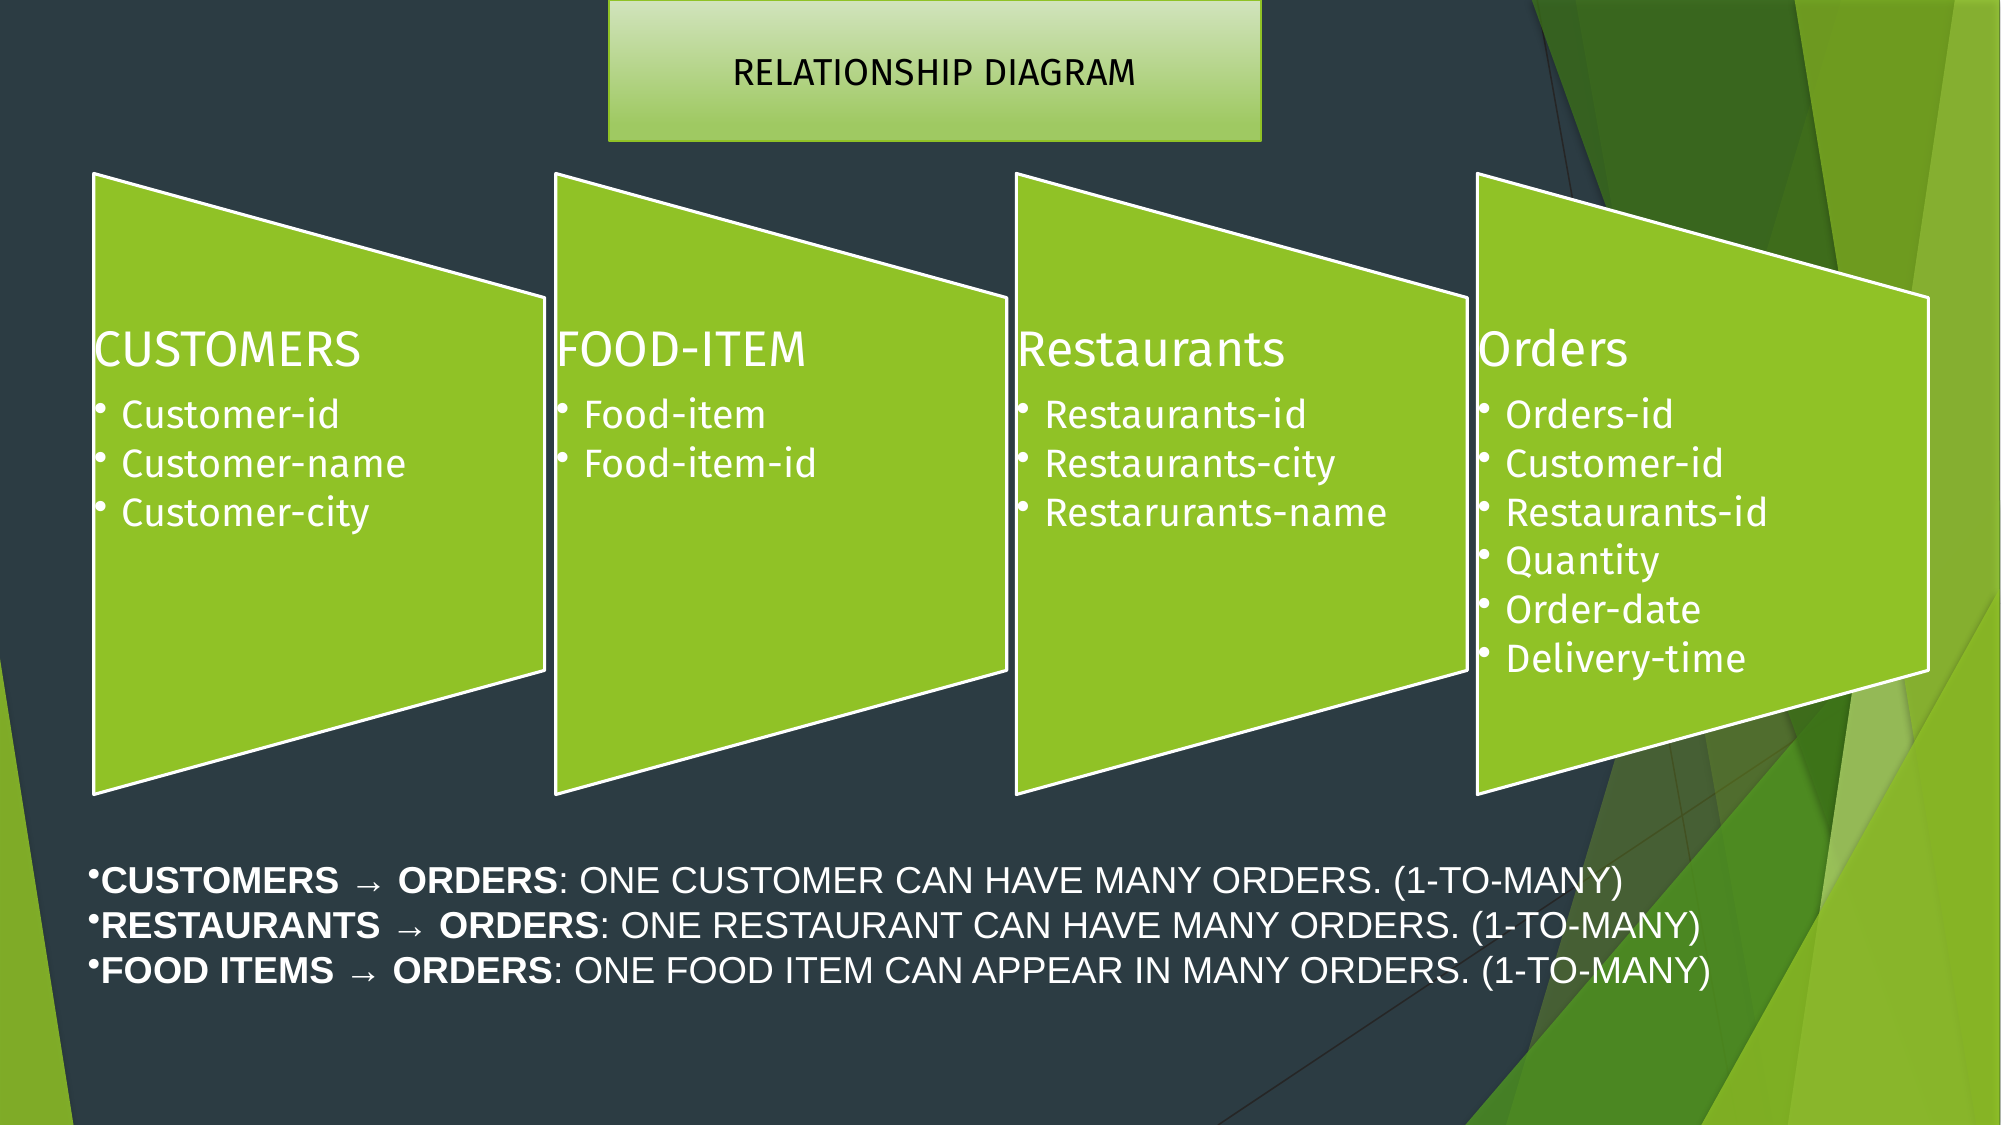

RELATIONSHIP DIAGRAM
Restaurants
Restaurants-id
Restaurants-city
Restarurants-name
Orders
Orders-id
Customer-id
Restaurants-id
Quantity
Order-date
Delivery-time
CUSTOMERS
Customer-id
Customer-name
Customer-city
FOOD-ITEM
Food-item
Food-item-id
CUSTOMERS → ORDERS: ONE CUSTOMER CAN HAVE MANY ORDERS. (1-TO-MANY)
RESTAURANTS → ORDERS: ONE RESTAURANT CAN HAVE MANY ORDERS. (1-TO-MANY)
FOOD ITEMS → ORDERS: ONE FOOD ITEM CAN APPEAR IN MANY ORDERS. (1-TO-MANY)